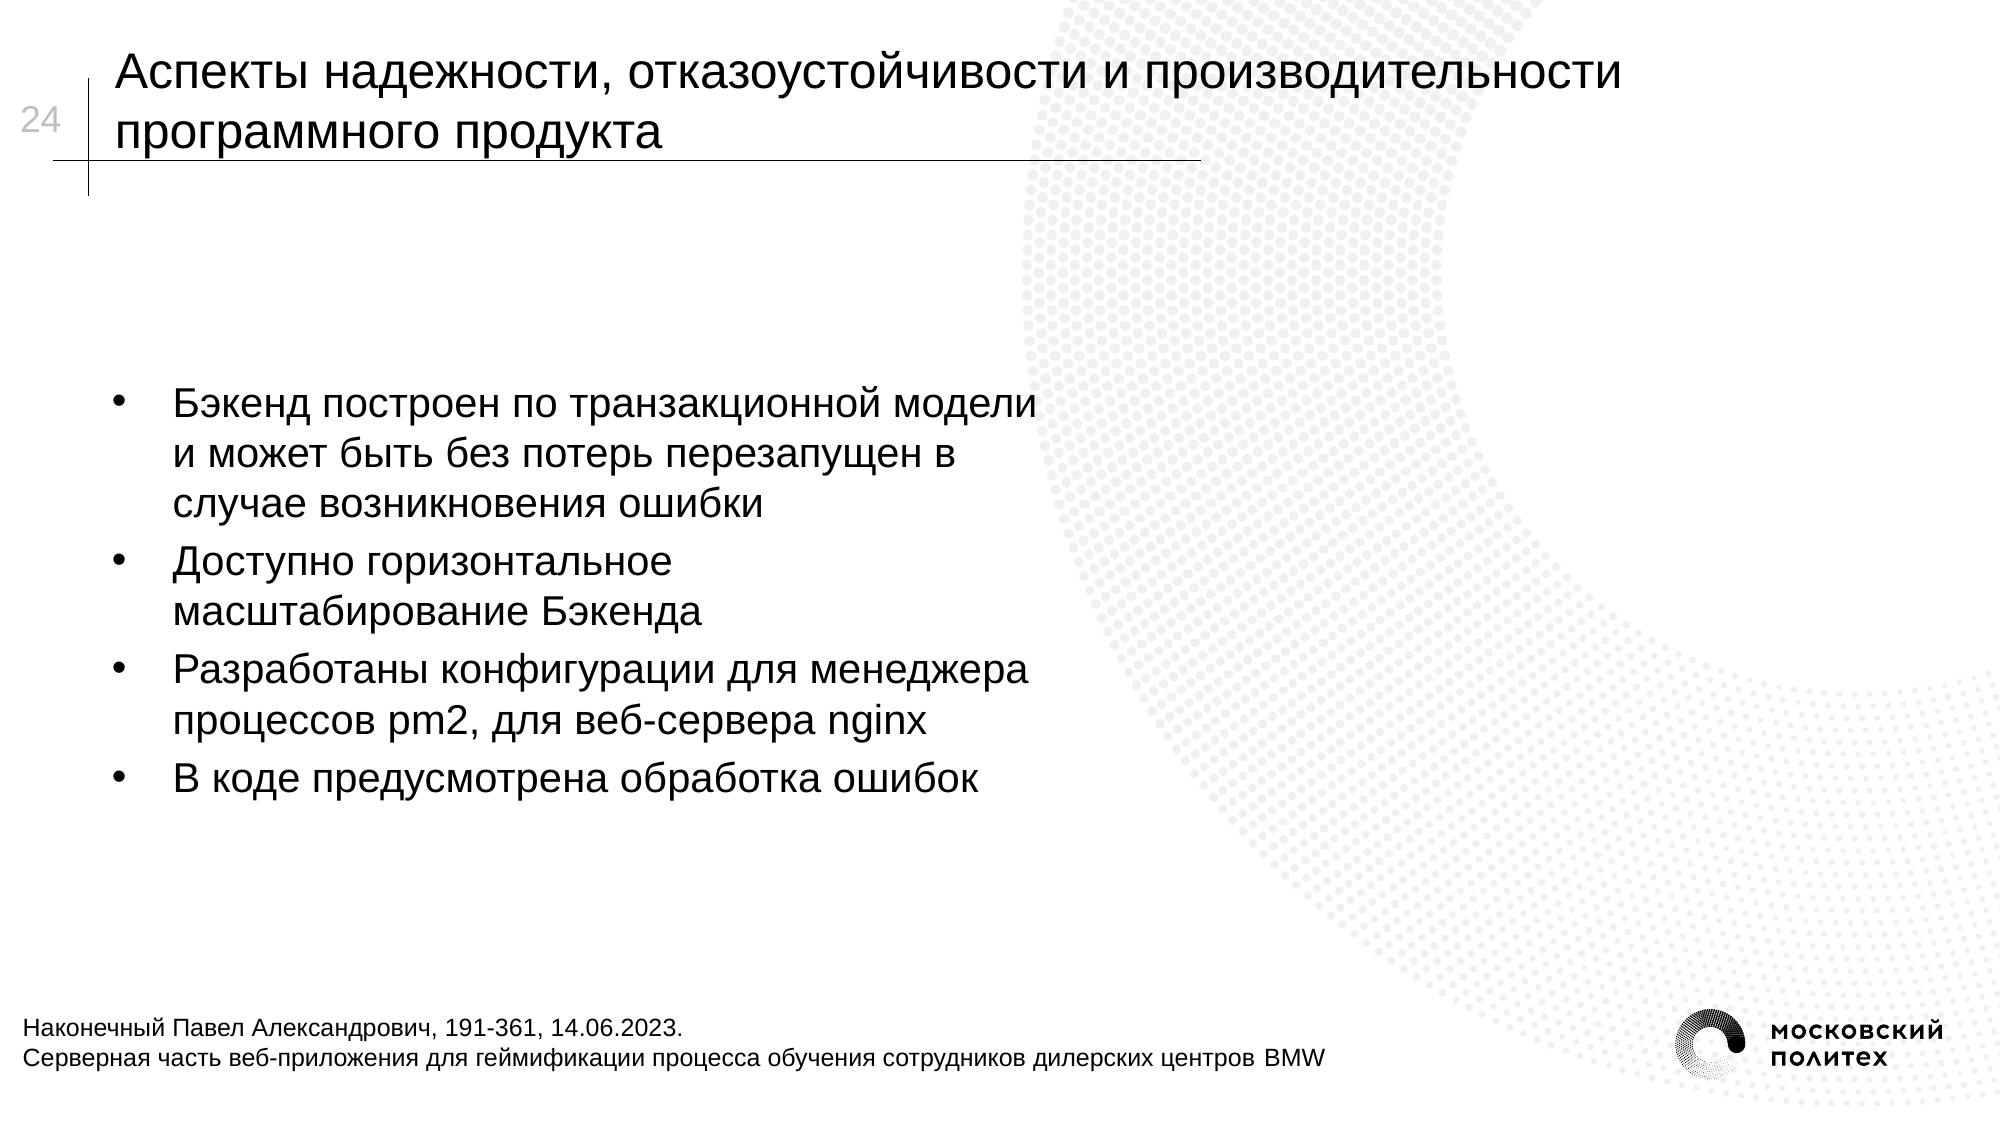

# Аспекты надежности, отказоустойчивости и производительности программного продукта
24

Бэкенд построен по транзакционной модели и может быть без потерь перезапущен в случае возникновения ошибки
Доступно горизонтальное масштабирование Бэкенда
Разработаны конфигурации для менеджера процессов pm2, для веб-сервера nginx
В коде предусмотрена обработка ошибок
Наконечный Павел Александрович, 191-361, 14.06.2023.
Серверная часть веб-приложения для геймификации процесса обучения сотрудников дилерских центров BMW